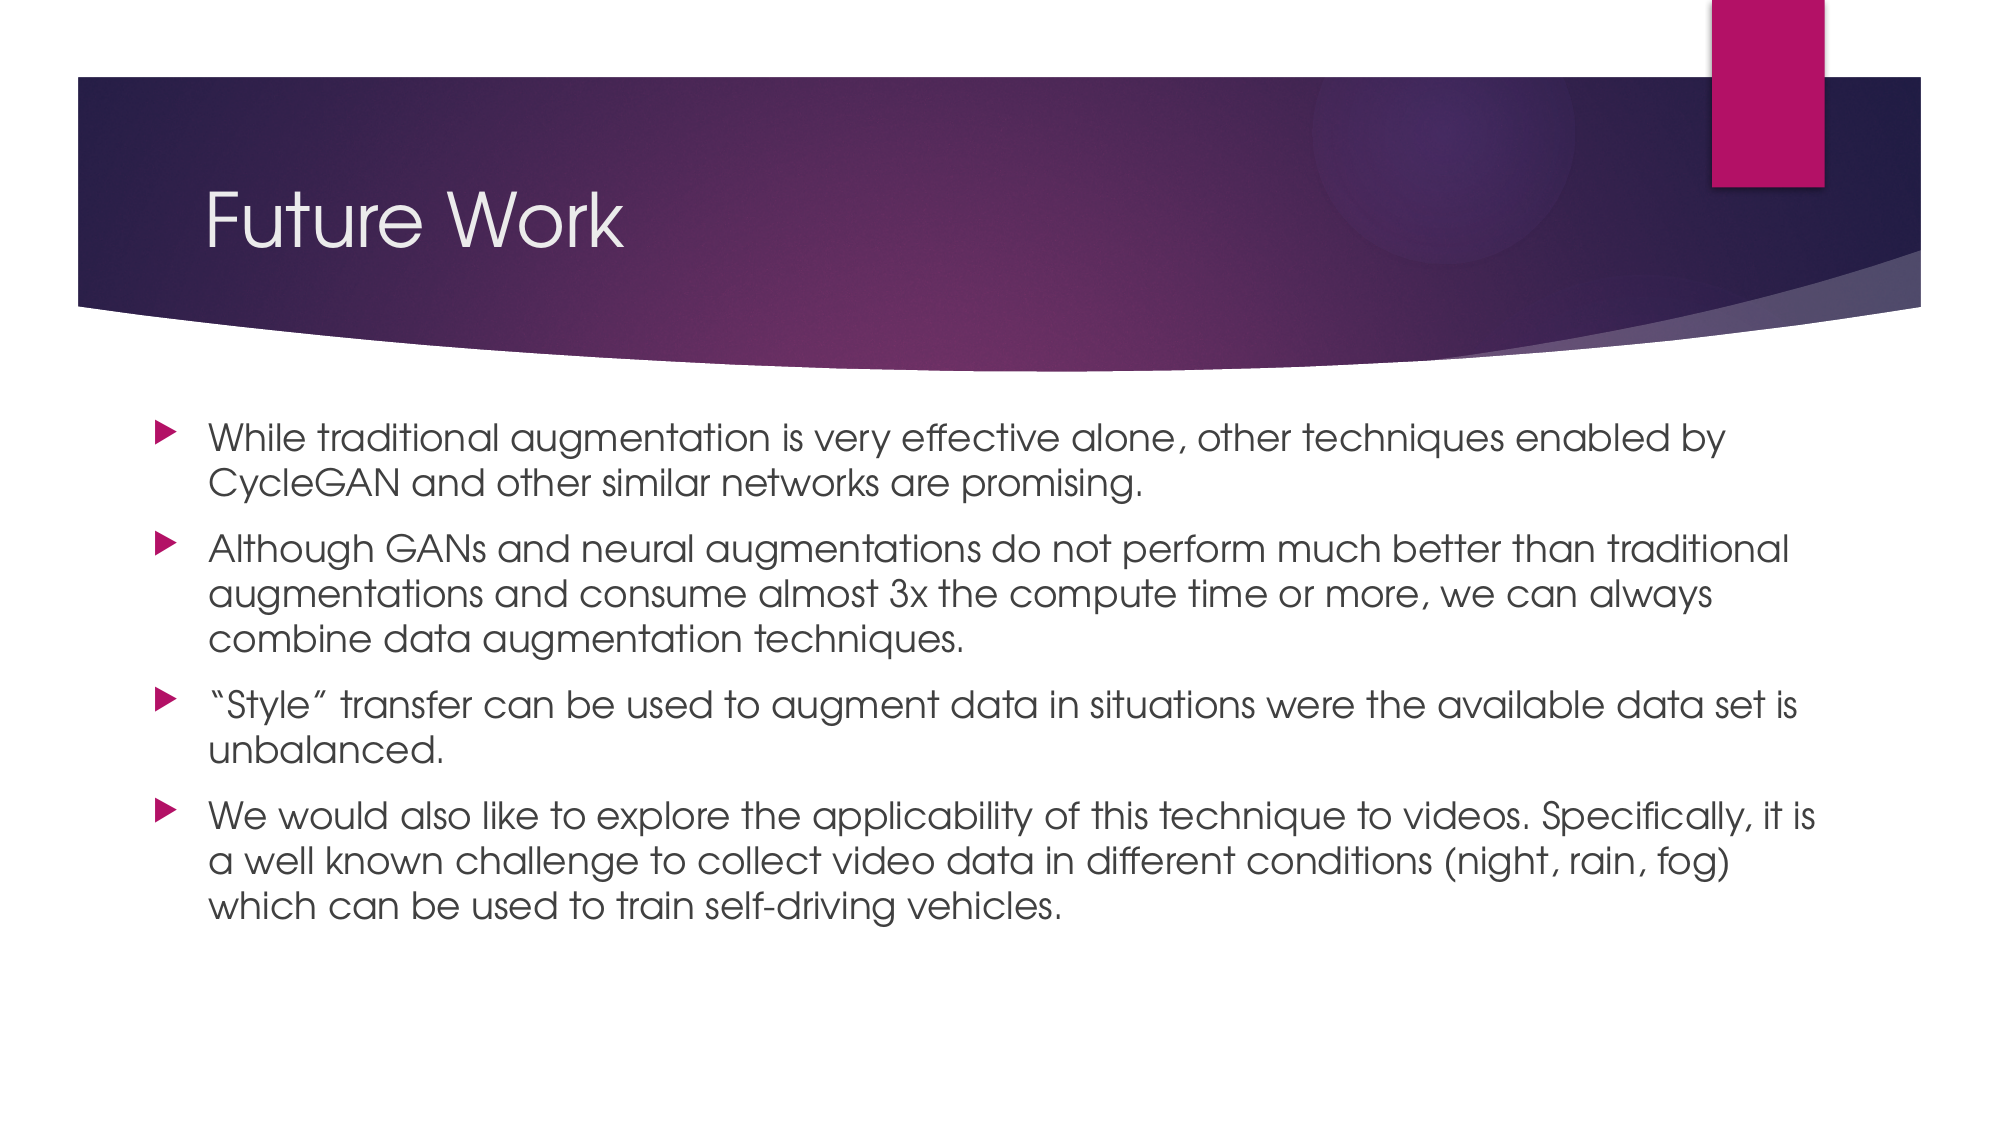

# Future Work
While traditional augmentation is very effective alone, other techniques enabled by CycleGAN and other similar networks are promising.
Although GANs and neural augmentations do not perform much better than traditional augmentations and consume almost 3x the compute time or more, we can always combine data augmentation techniques.
“Style” transfer can be used to augment data in situations were the available data set is unbalanced.
We would also like to explore the applicability of this technique to videos. Specifically, it is a well known challenge to collect video data in different conditions (night, rain, fog) which can be used to train self-driving vehicles.